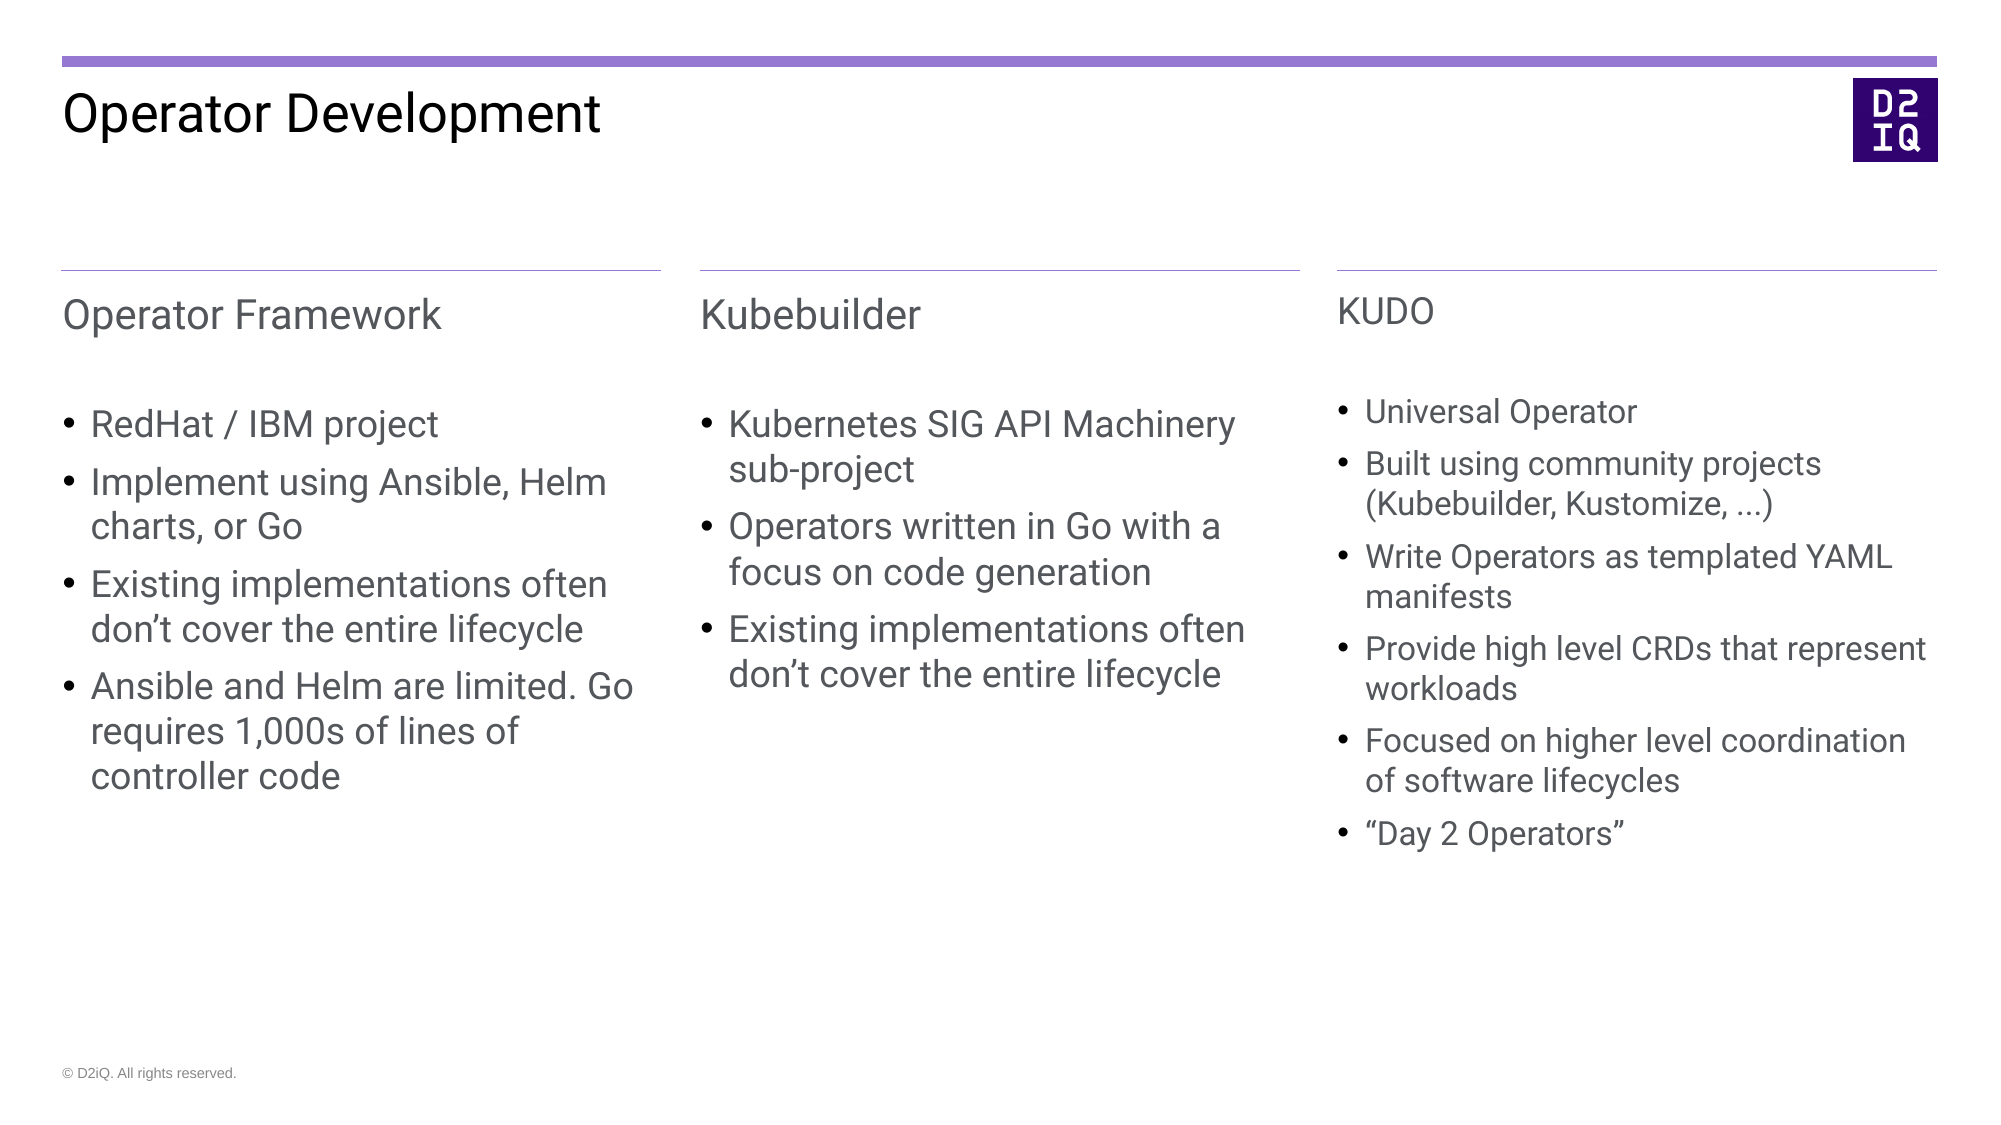

# Operator Development
Operator Framework
RedHat / IBM project
Implement using Ansible, Helm charts, or Go
Existing implementations often don’t cover the entire lifecycle
Ansible and Helm are limited. Go requires 1,000s of lines of controller code

Kubebuilder
Kubernetes SIG API Machinery sub-project
Operators written in Go with a focus on code generation
Existing implementations often don’t cover the entire lifecycle

KUDO
Universal Operator
Built using community projects (Kubebuilder, Kustomize, ...)
Write Operators as templated YAML manifests
Provide high level CRDs that represent workloads
Focused on higher level coordination of software lifecycles
“Day 2 Operators”

© D2iQ. All rights reserved.